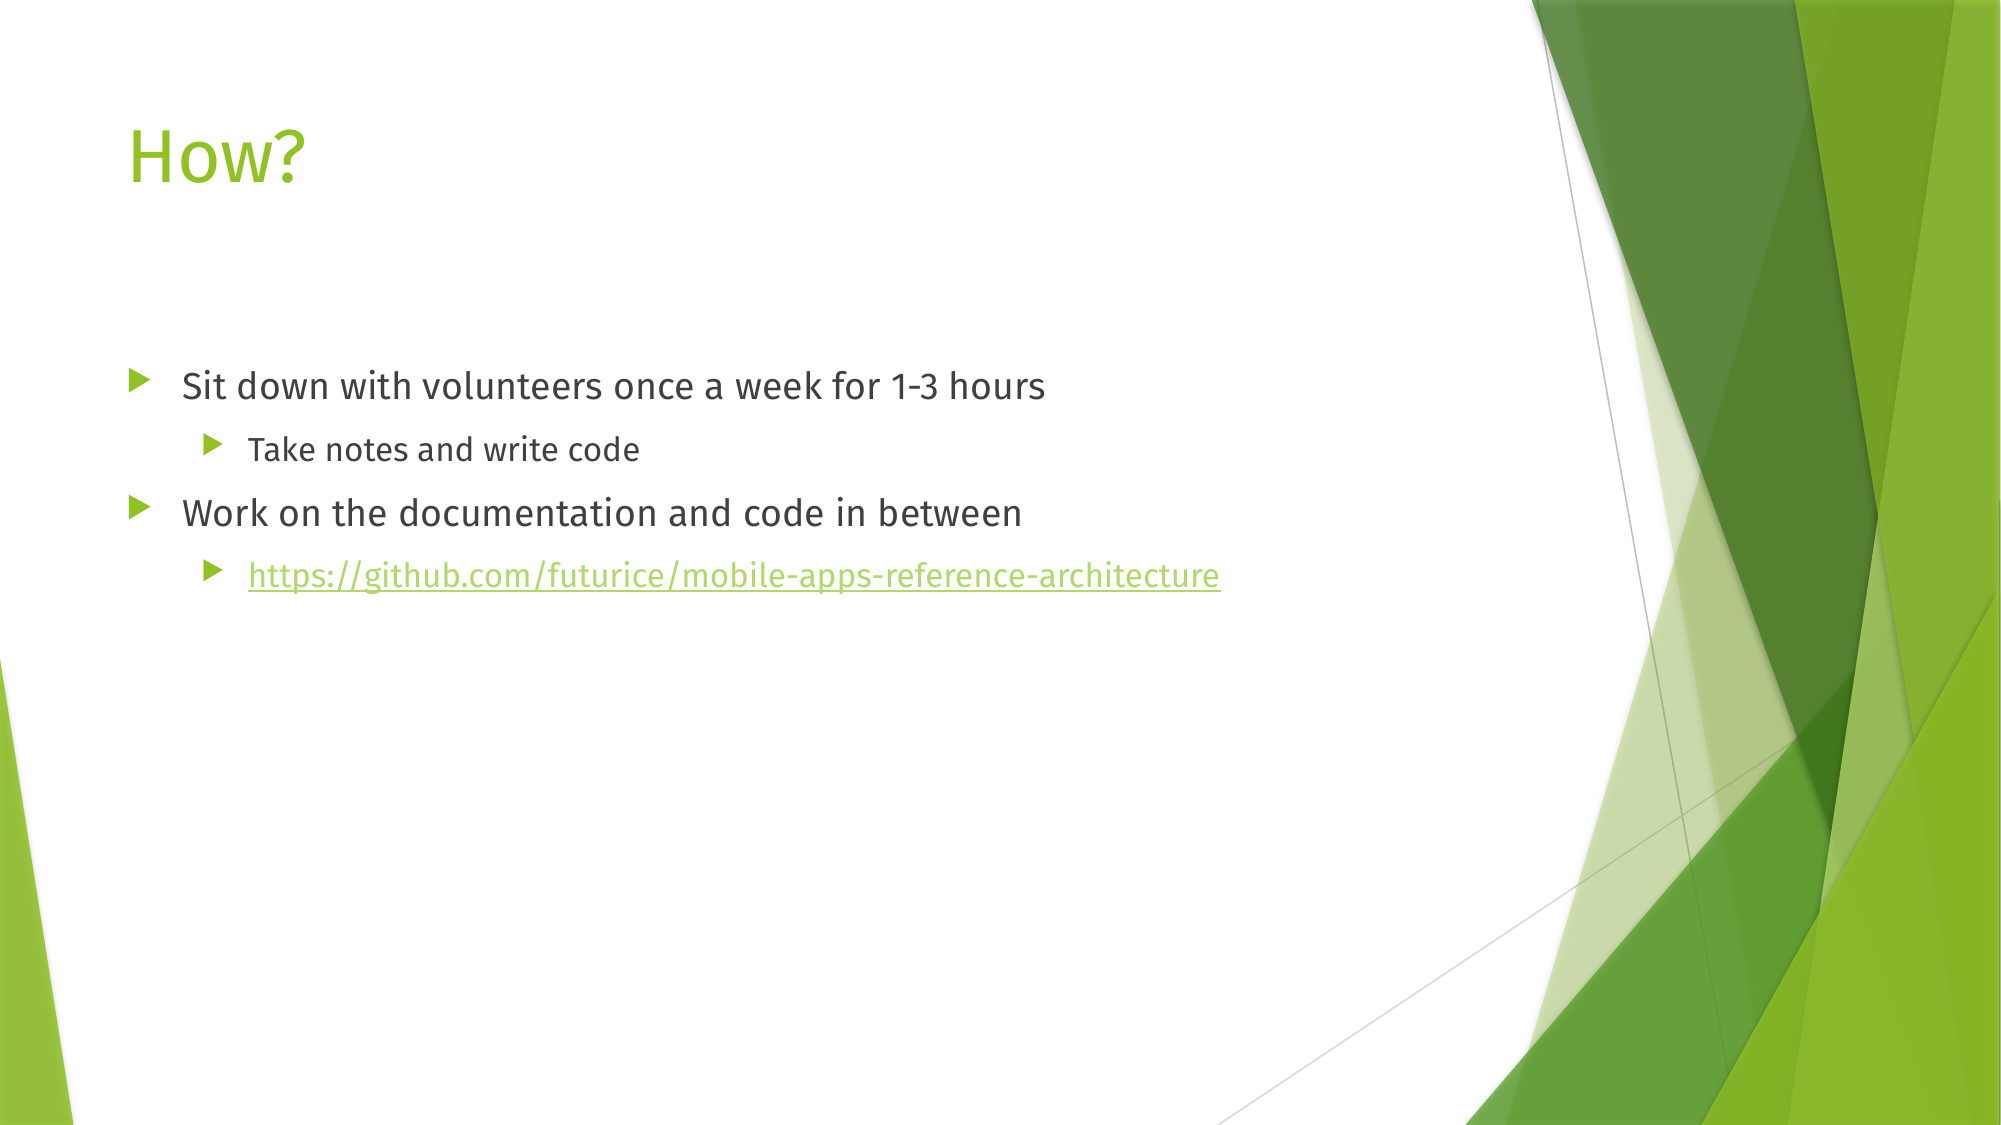

# How?
Sit down with volunteers once a week for 1-3 hours
Take notes and write code
Work on the documentation and code in between
https://github.com/futurice/mobile-apps-reference-architecture